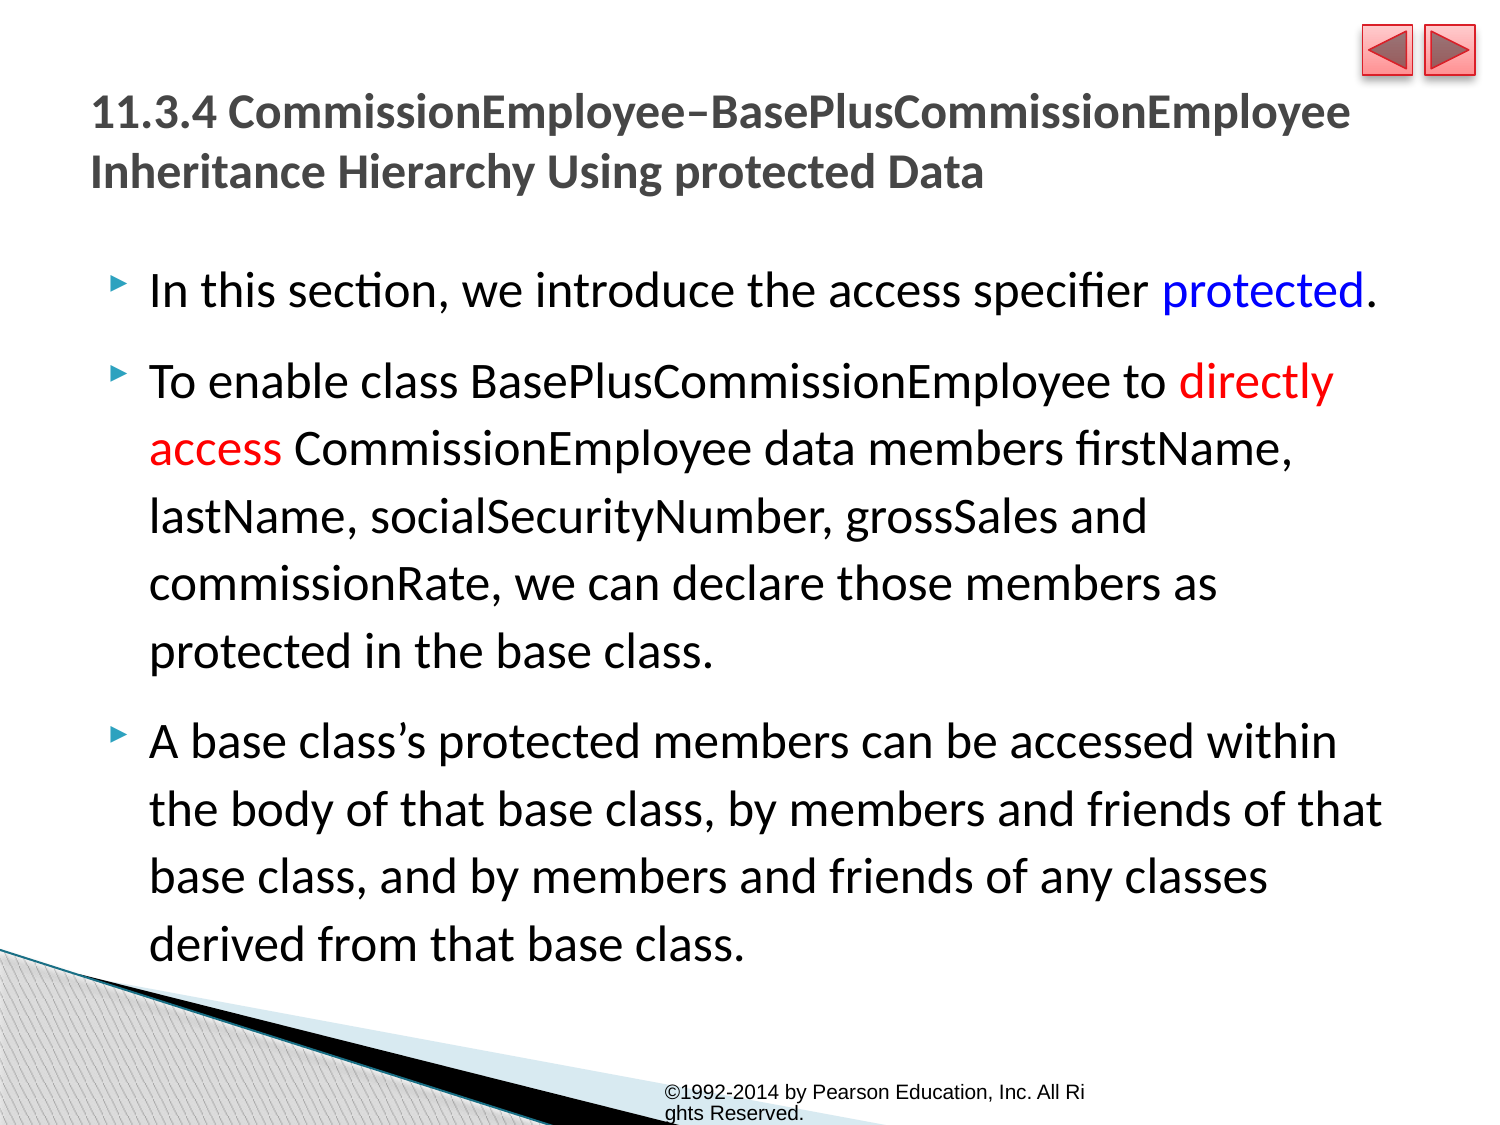

# 11.3.4 CommissionEmployee–BasePlusCommissionEmployee Inheritance Hierarchy Using protected Data
In this section, we introduce the access specifier protected.
To enable class BasePlusCommissionEmployee to directly access CommissionEmployee data members firstName, lastName, socialSecurityNumber, grossSales and commissionRate, we can declare those members as protected in the base class.
A base class’s protected members can be accessed within the body of that base class, by members and friends of that base class, and by members and friends of any classes derived from that base class.
©1992-2014 by Pearson Education, Inc. All Rights Reserved.